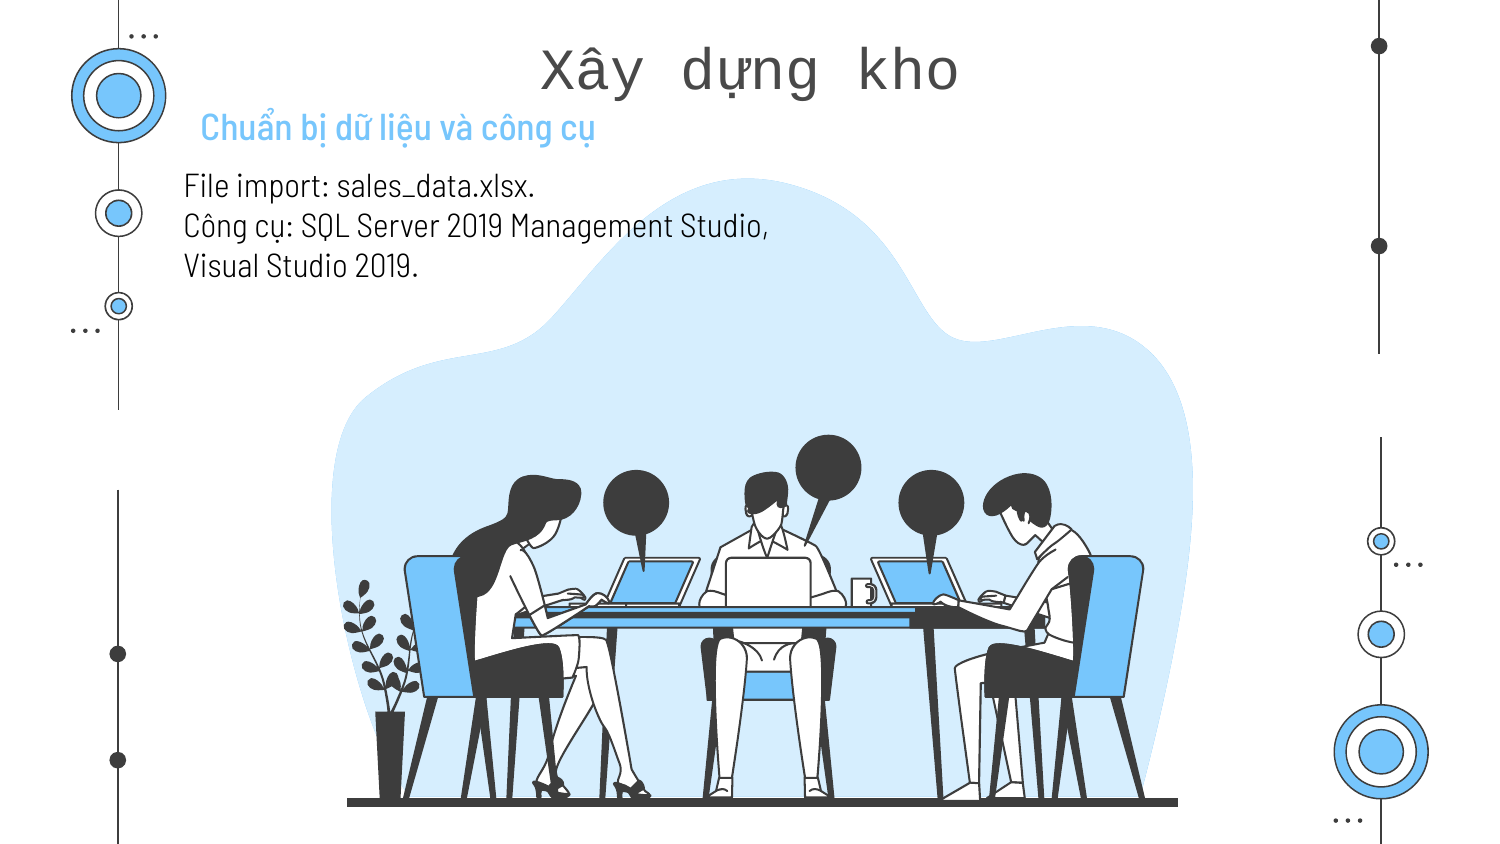

# Xây dựng kho
Chuẩn bị dữ liệu và công cụ

File import: sales_data.xlsx.
Công cụ: SQL Server 2019 Management Studio, Visual Studio 2019.